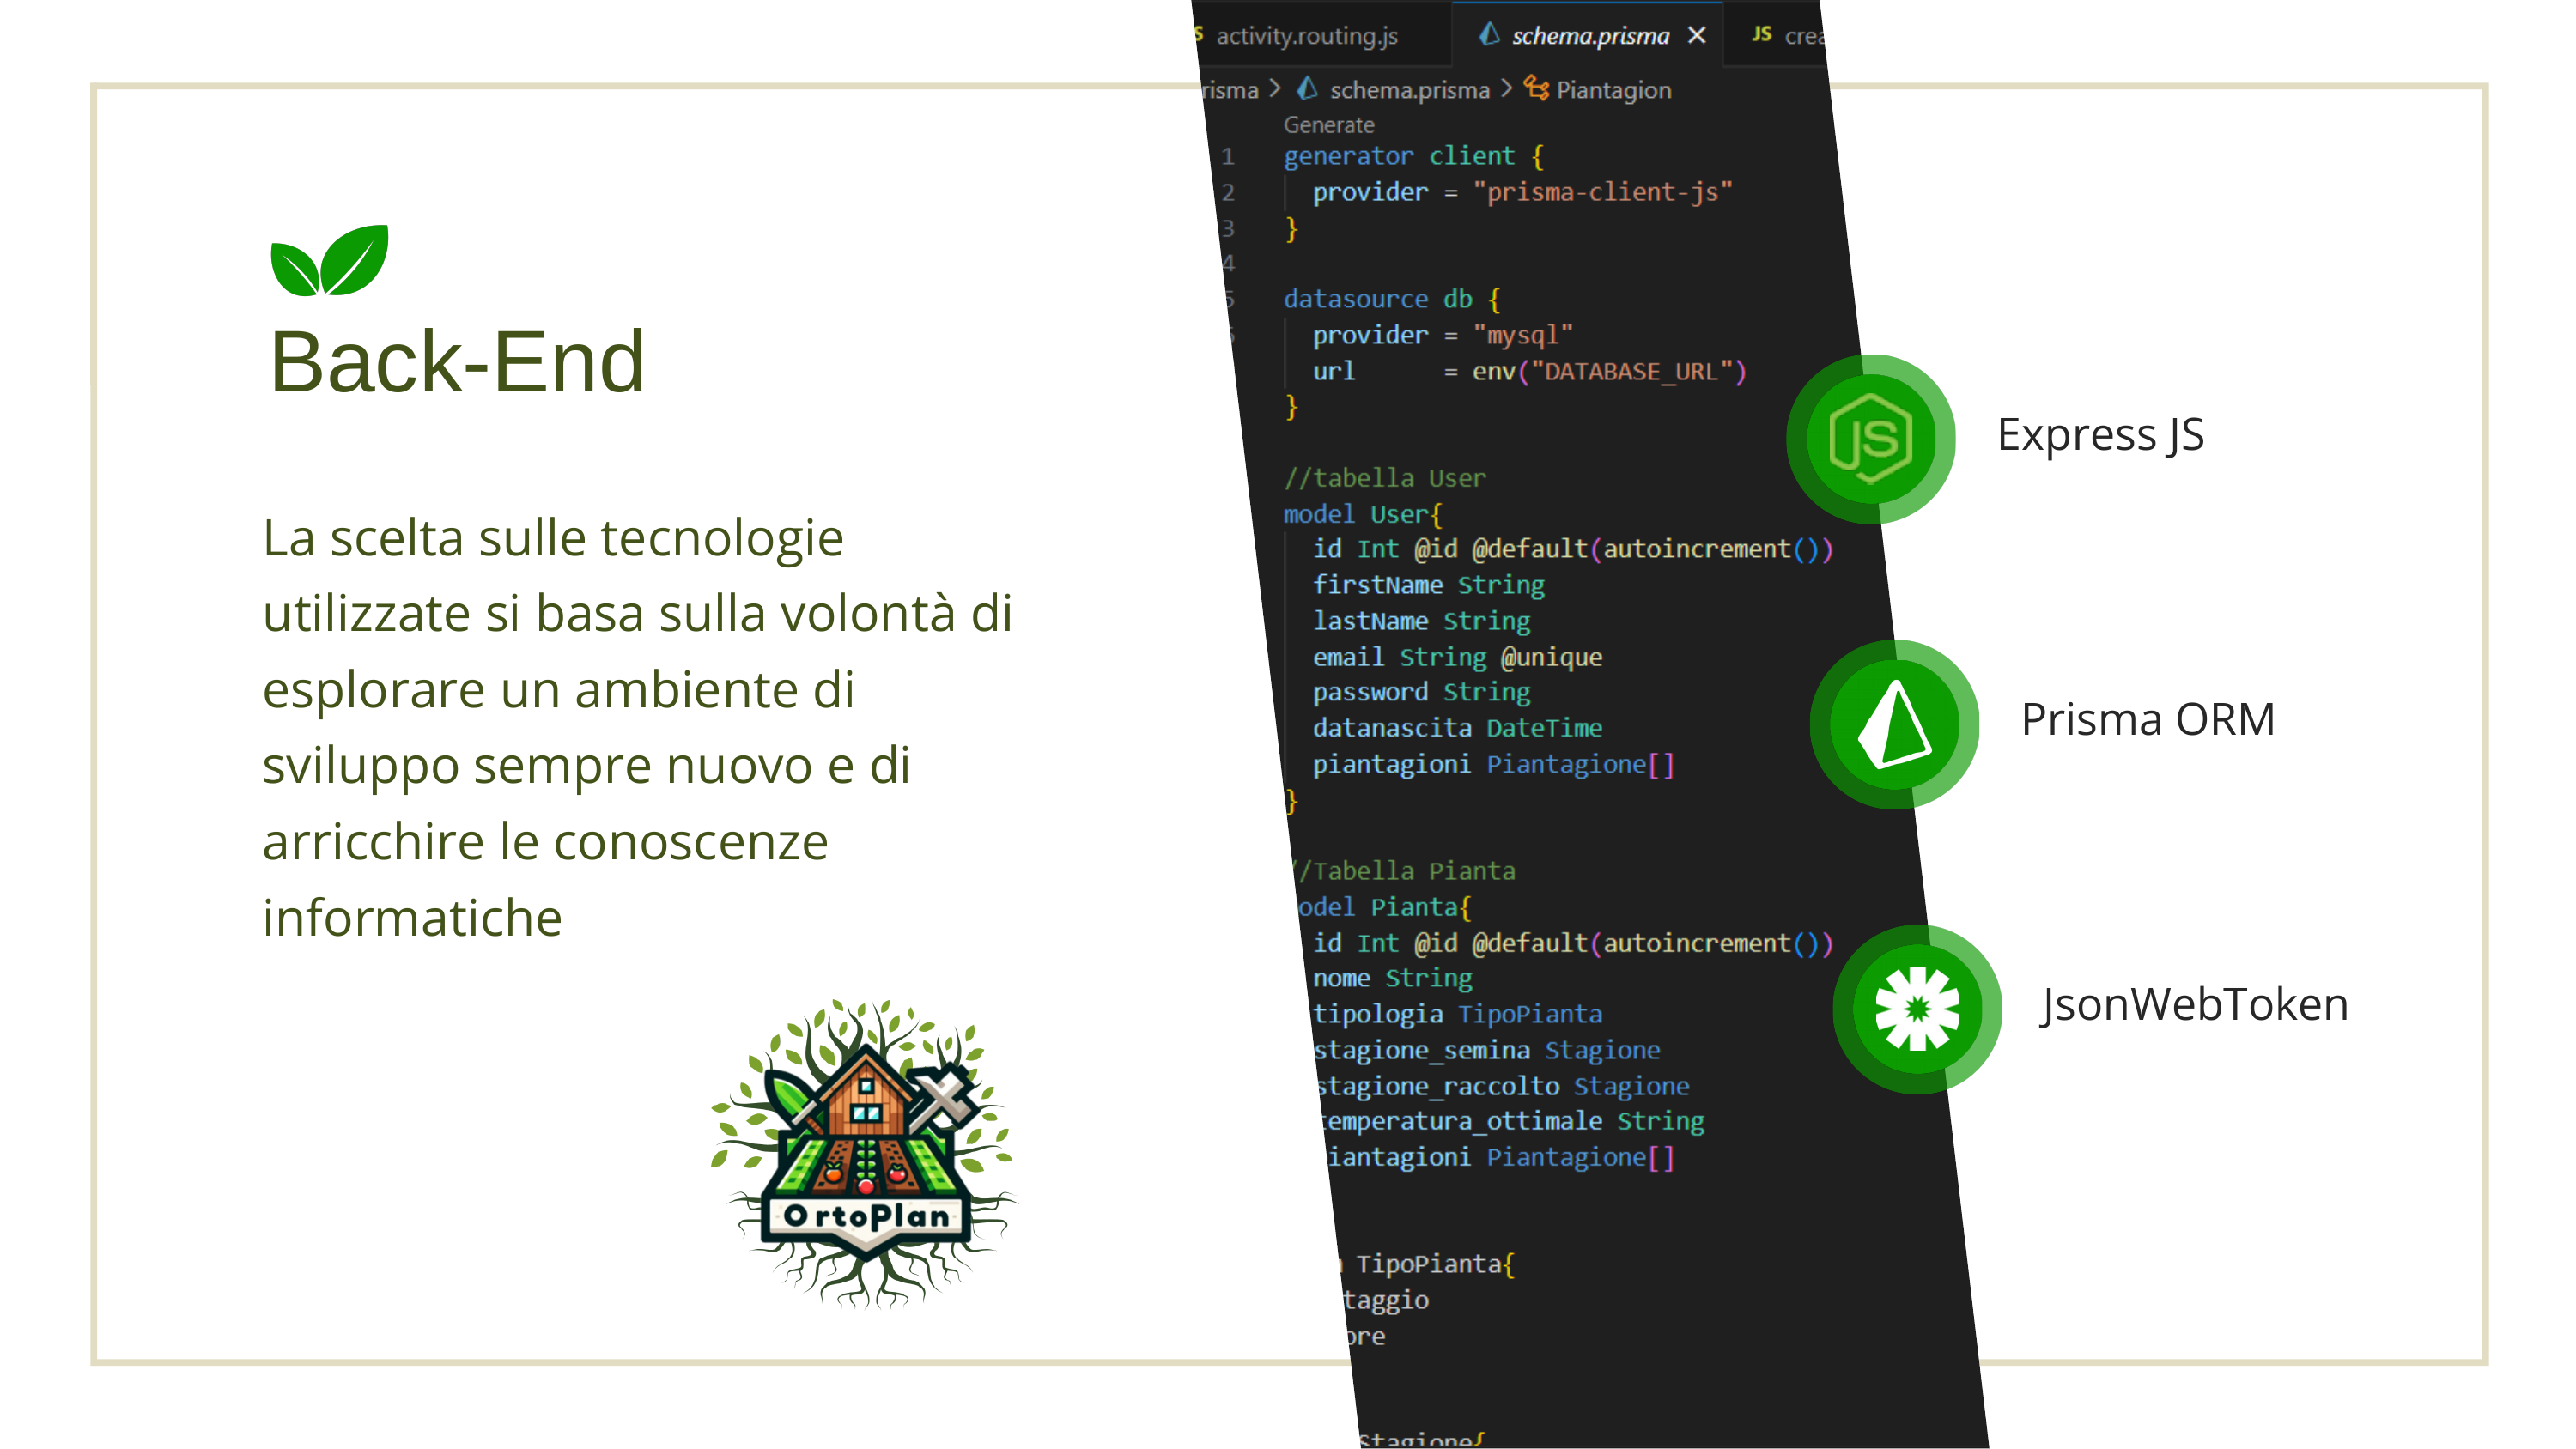

Back-End

Express JS

La scelta sulle tecnologie utilizzate si basa sulla volontà di esplorare un ambiente di sviluppo sempre nuovo e di arricchire le conoscenze informatiche

Prisma ORM

JsonWebToken